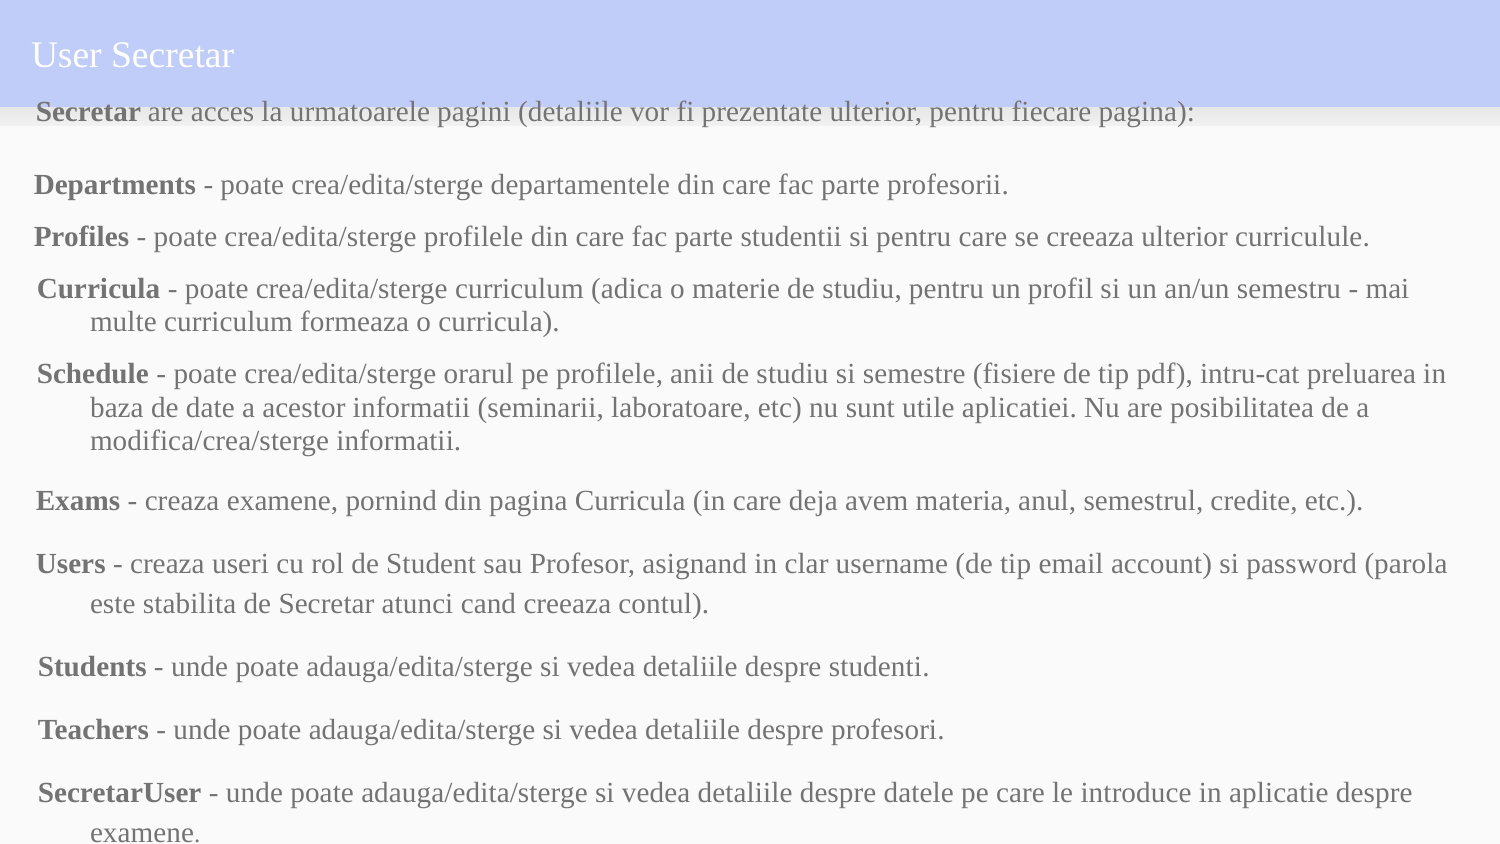

# User Secretar
Secretar are acces la urmatoarele pagini (detaliile vor fi prezentate ulterior, pentru fiecare pagina):

Departments - poate crea/edita/sterge departamentele din care fac parte profesorii.

Profiles - poate crea/edita/sterge profilele din care fac parte studentii si pentru care se creeaza ulterior curriculule.

Curricula - poate crea/edita/sterge curriculum (adica o materie de studiu, pentru un profil si un an/un semestru - mai multe curriculum formeaza o curricula).

Schedule - poate crea/edita/sterge orarul pe profilele, anii de studiu si semestre (fisiere de tip pdf), intru-cat preluarea in baza de date a acestor informatii (seminarii, laboratoare, etc) nu sunt utile aplicatiei. Nu are posibilitatea de a modifica/crea/sterge informatii.

Exams - creaza examene, pornind din pagina Curricula (in care deja avem materia, anul, semestrul, credite, etc.).

Users - creaza useri cu rol de Student sau Profesor, asignand in clar username (de tip email account) si password (parola este stabilita de Secretar atunci cand creeaza contul).

Students - unde poate adauga/edita/sterge si vedea detaliile despre studenti.

Teachers - unde poate adauga/edita/sterge si vedea detaliile despre profesori.

SecretarUser - unde poate adauga/edita/sterge si vedea detaliile despre datele pe care le introduce in aplicatie despre examene.